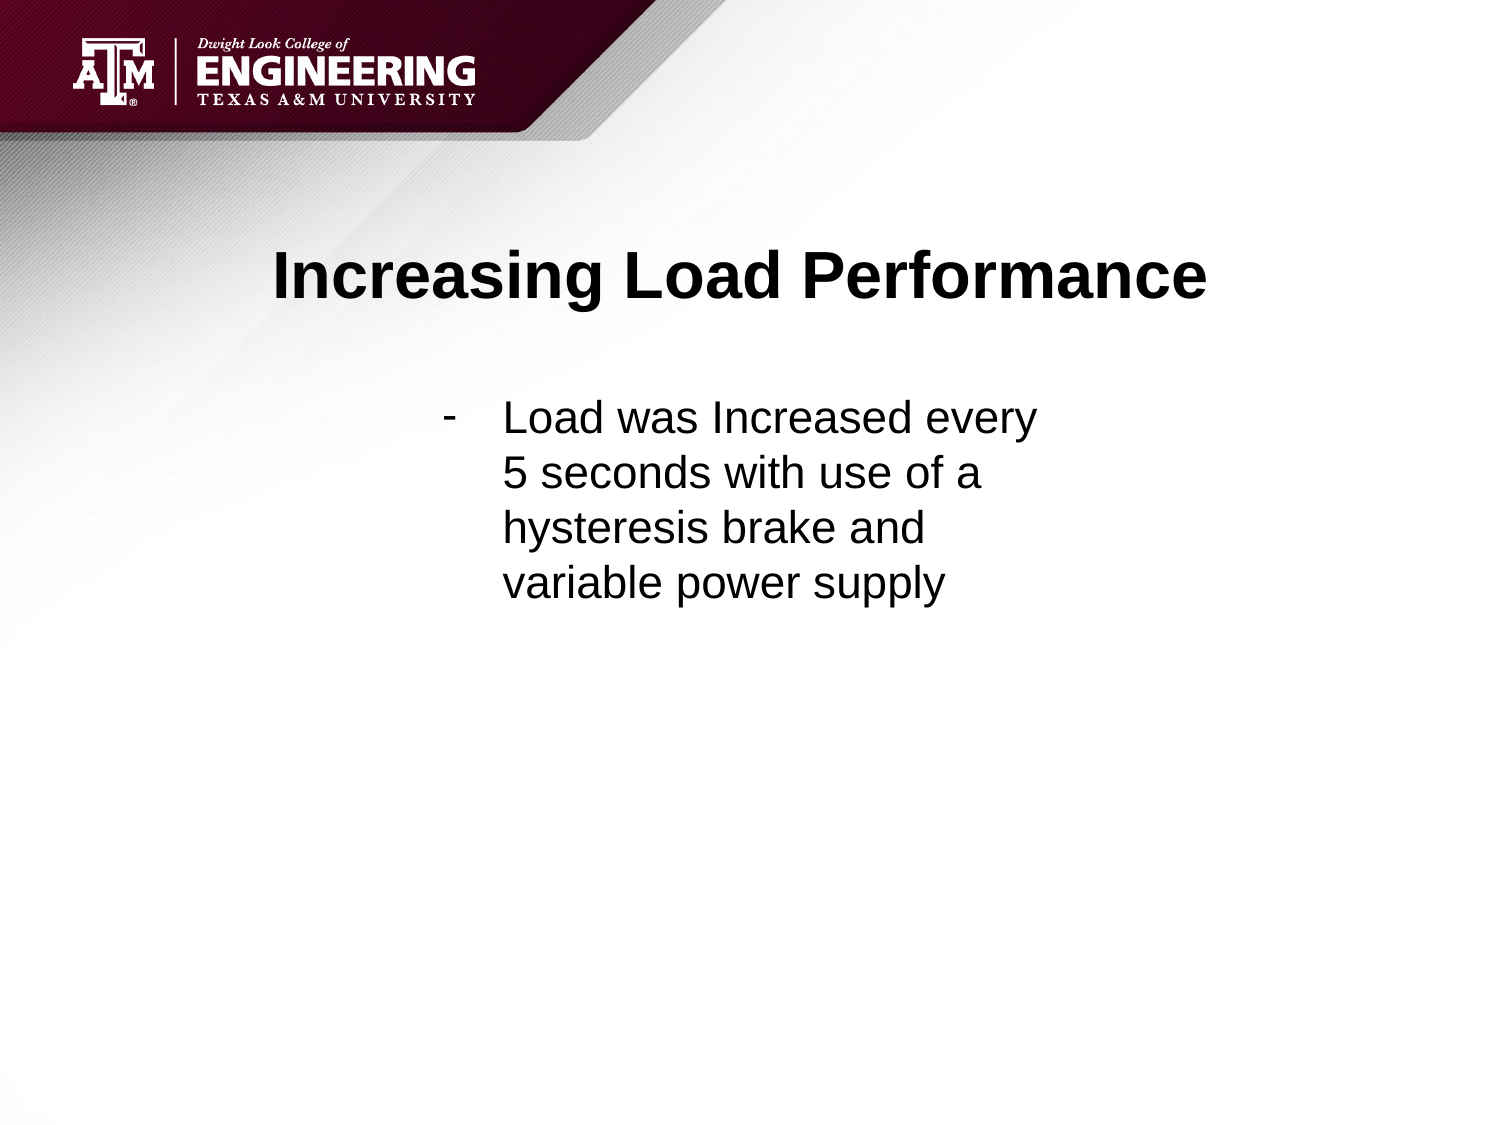

# Increasing Load Performance
Load was Increased every 5 seconds with use of a hysteresis brake and variable power supply